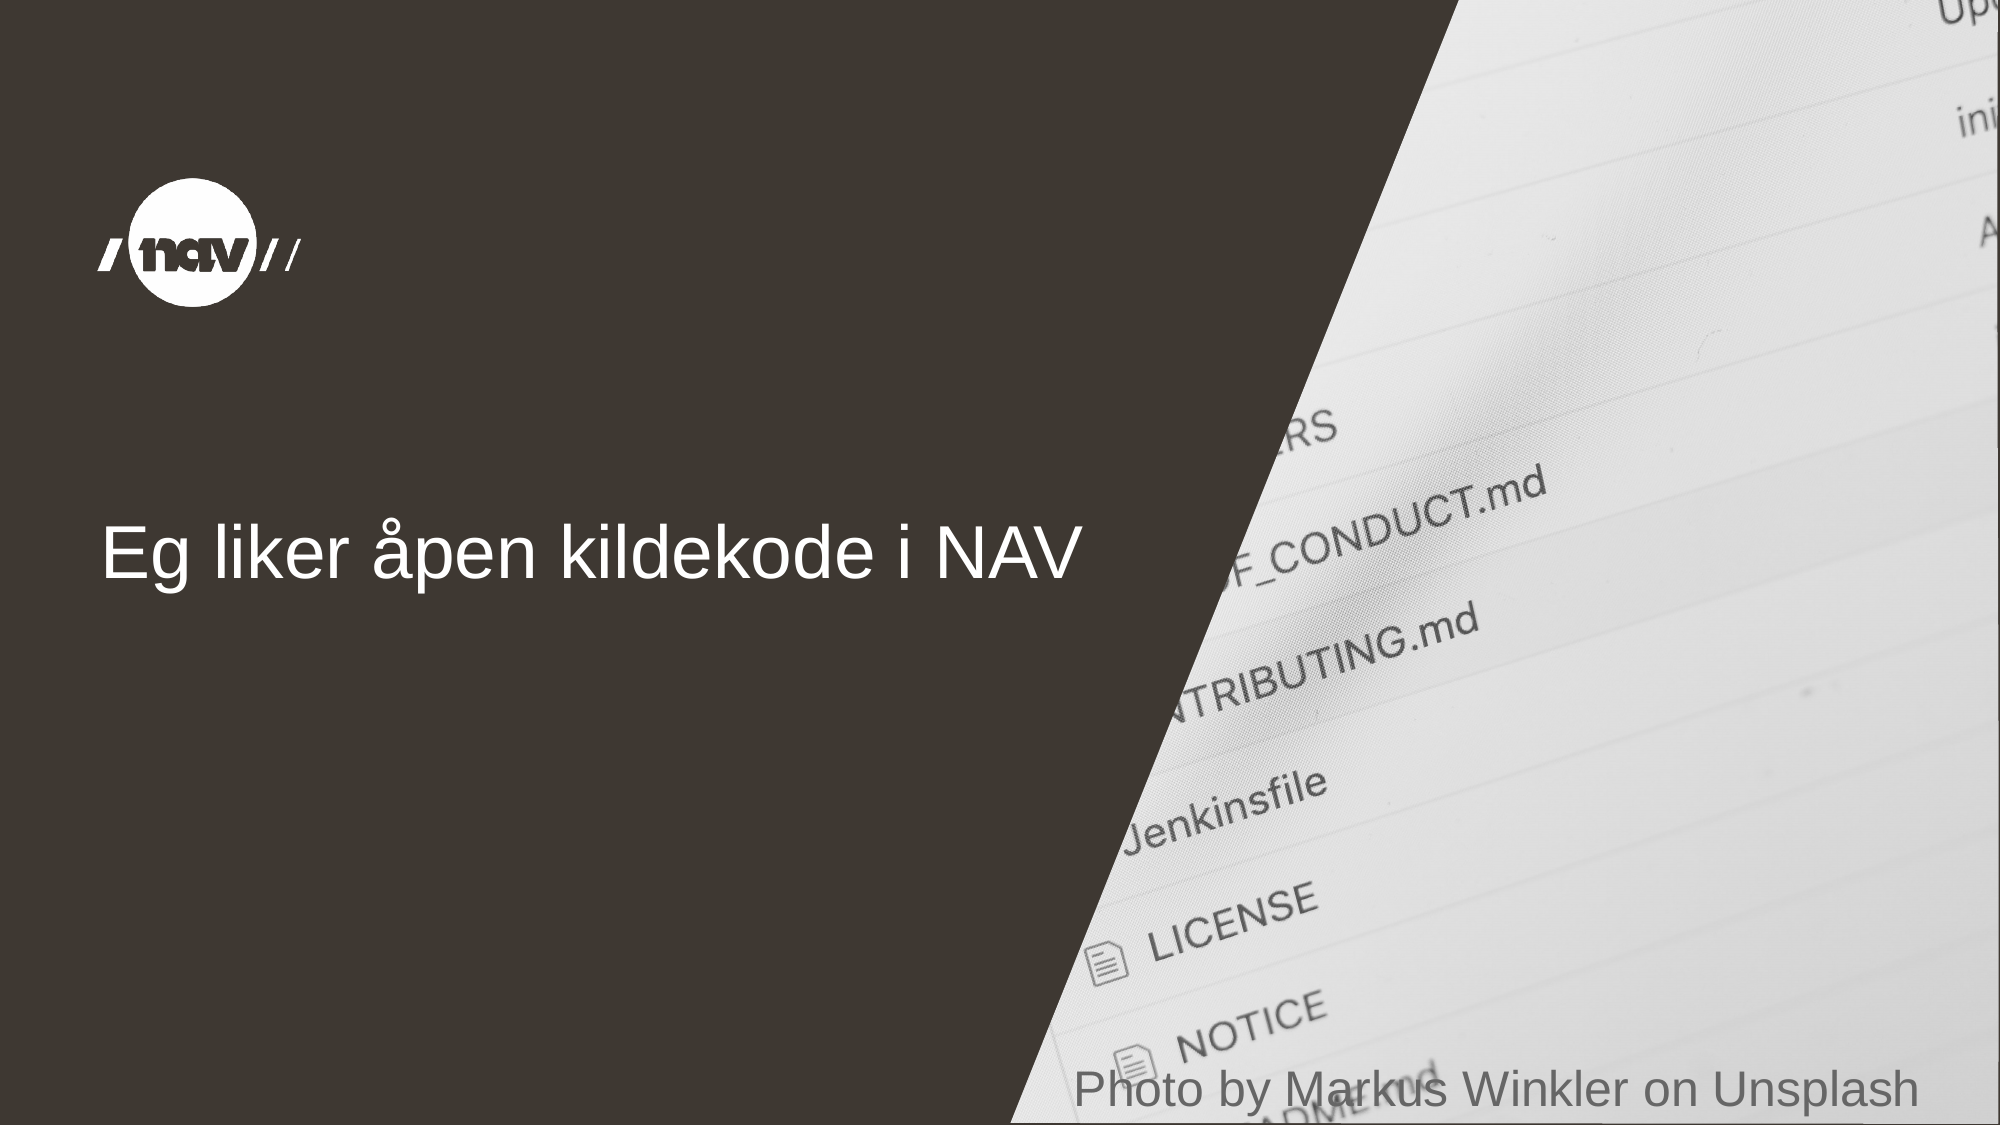

# Eg liker åpen kildekode i NAV

Photo by Markus Winkler on Unsplash